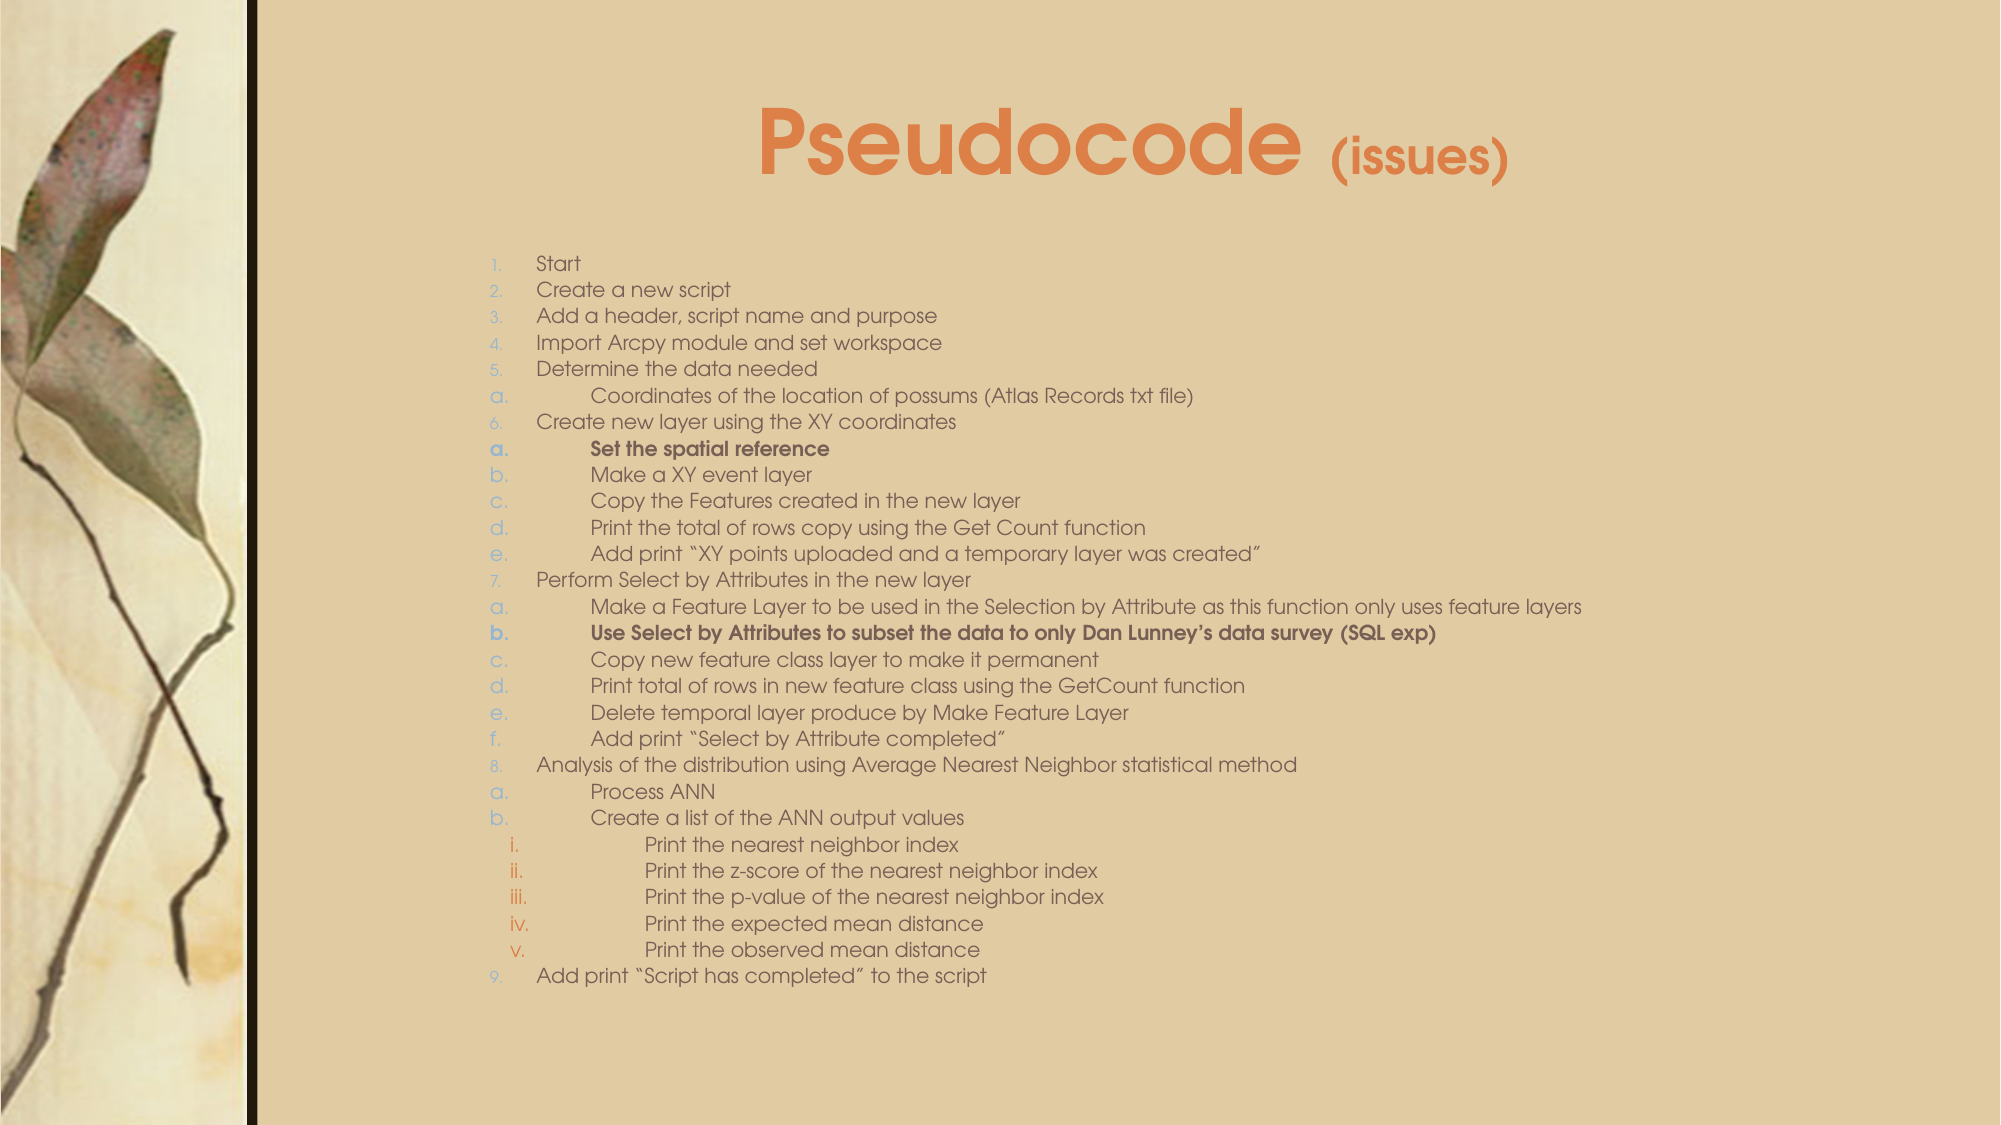

# Pseudocode (issues)

Start
Create a new script
Add a header, script name and purpose
Import Arcpy module and set workspace
Determine the data needed
Coordinates of the location of possums (Atlas Records txt file)
Create new layer using the XY coordinates
Set the spatial reference
Make a XY event layer
Copy the Features created in the new layer
Print the total of rows copy using the Get Count function
Add print “XY points uploaded and a temporary layer was created”
Perform Select by Attributes in the new layer
Make a Feature Layer to be used in the Selection by Attribute as this function only uses feature layers
Use Select by Attributes to subset the data to only Dan Lunney’s data survey (SQL exp)
Copy new feature class layer to make it permanent
Print total of rows in new feature class using the GetCount function
Delete temporal layer produce by Make Feature Layer
Add print “Select by Attribute completed”
Analysis of the distribution using Average Nearest Neighbor statistical method
Process ANN
Create a list of the ANN output values
Print the nearest neighbor index
Print the z-score of the nearest neighbor index
Print the p-value of the nearest neighbor index
Print the expected mean distance
Print the observed mean distance
Add print “Script has completed” to the script